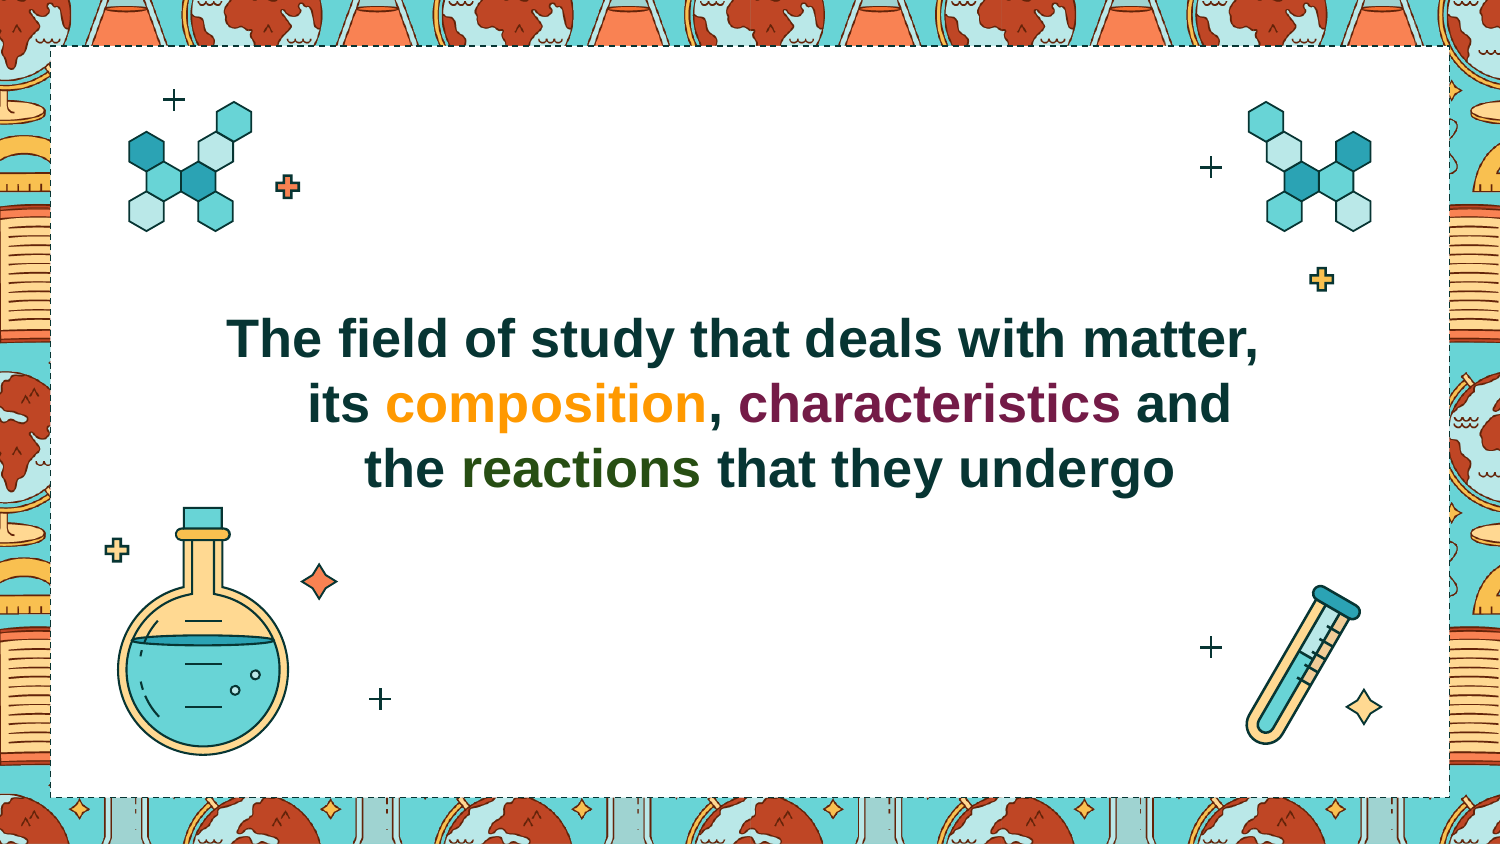

The field of study that deals with matter, its composition, characteristics and the reactions that they undergo